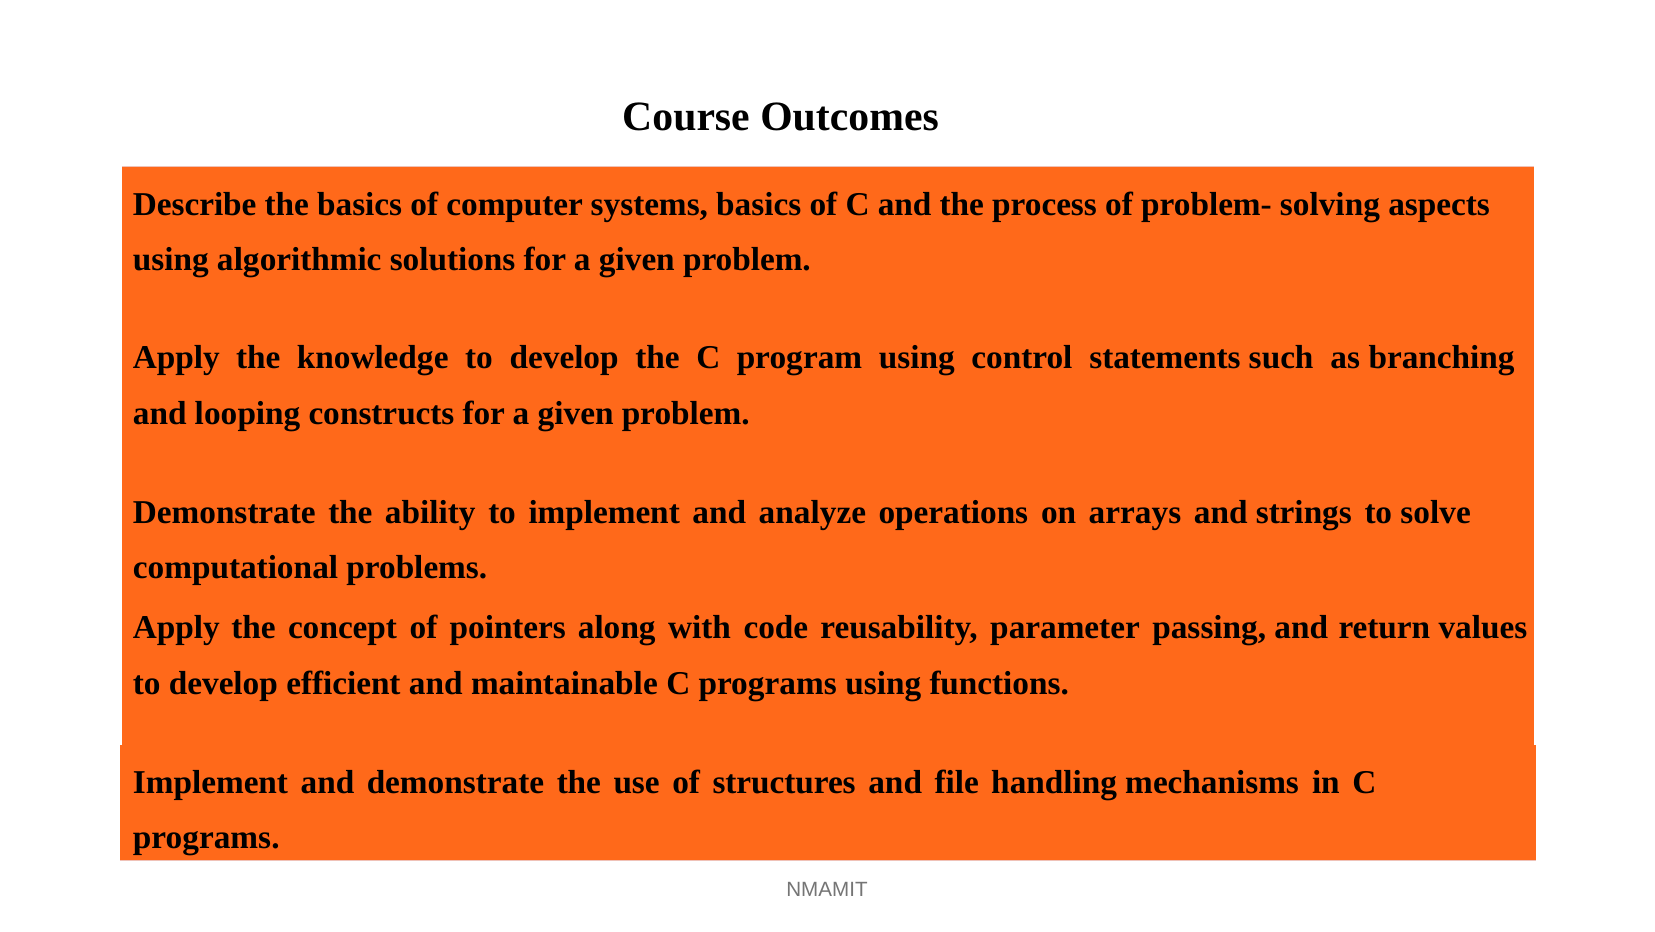

Course Outcomes
| Describe the basics of computer systems, basics of C and the process of problem- solving aspects using algorithmic solutions for a given problem. |
| --- |
| Apply the knowledge to develop the C program using control statements such as branching and looping constructs for a given problem. |
| Demonstrate the ability to implement and analyze operations on arrays and strings to solve computational problems. |
| Apply the concept of pointers along with code reusability, parameter passing, and return values to develop efficient and maintainable C programs using functions. |
| Implement and demonstrate the use of structures and file handling mechanisms in C programs. |
NMAMIT